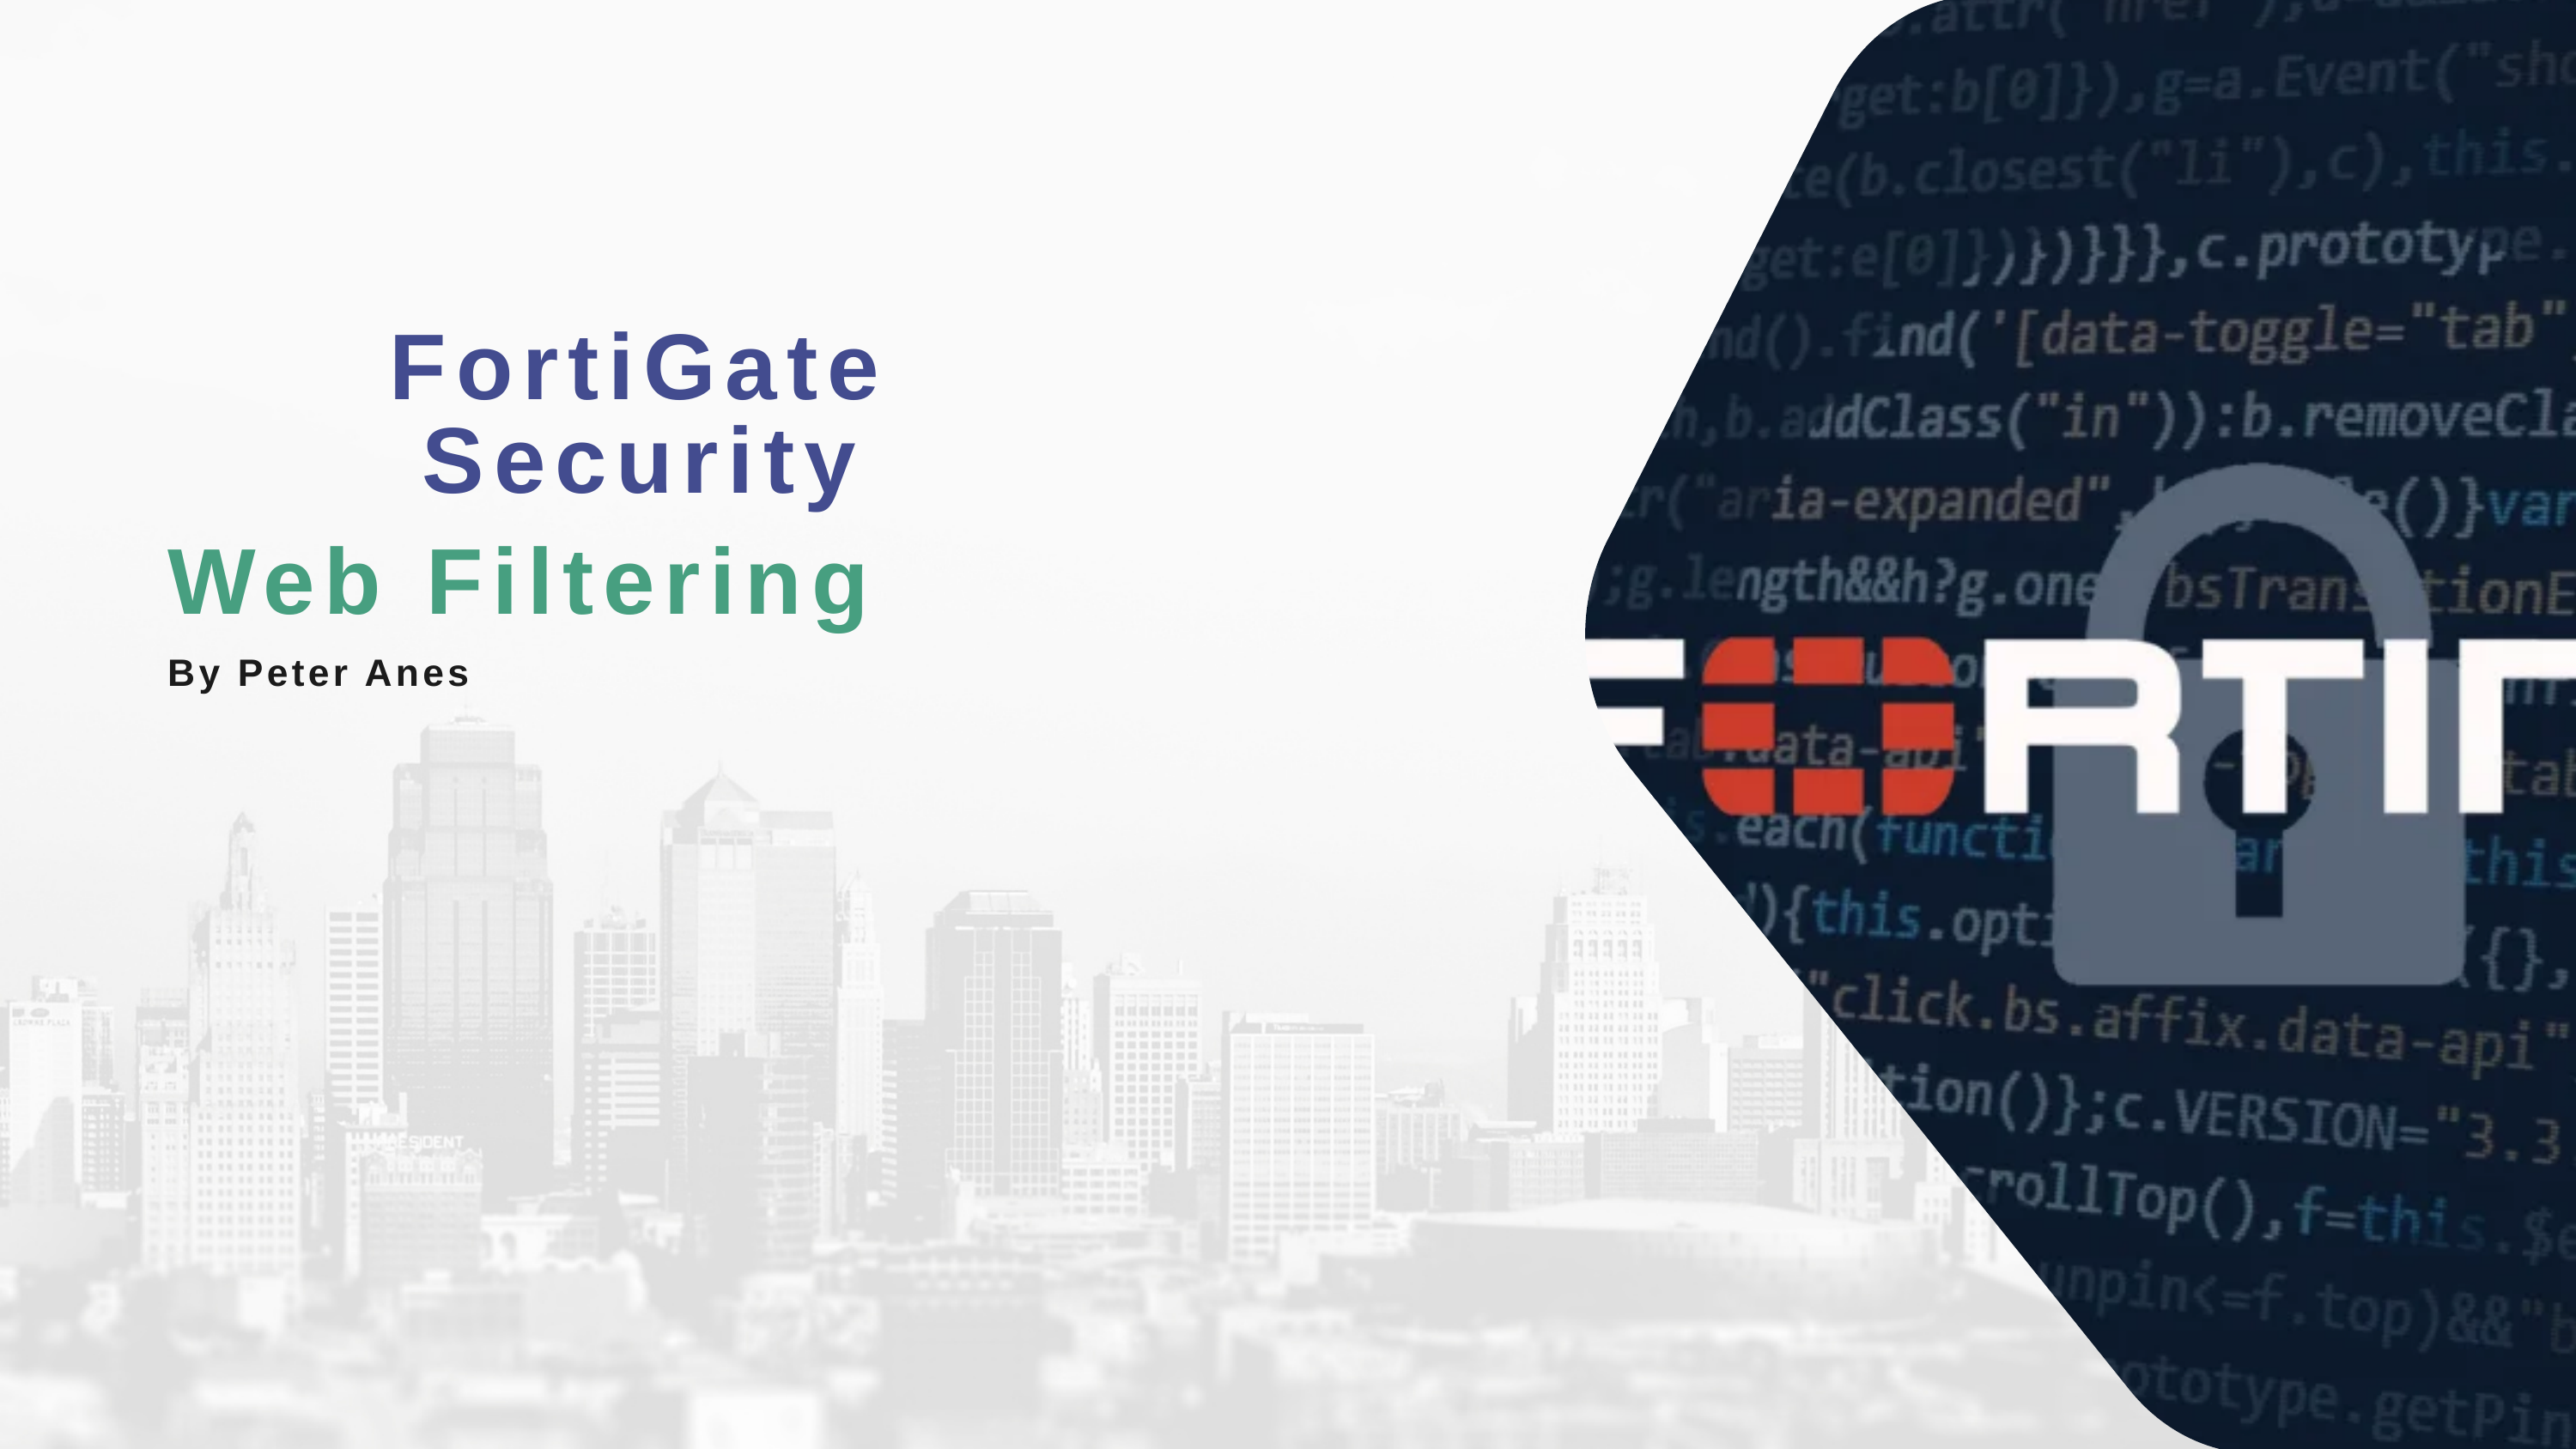

FortiGate Security
Web Filtering

By Peter Anes